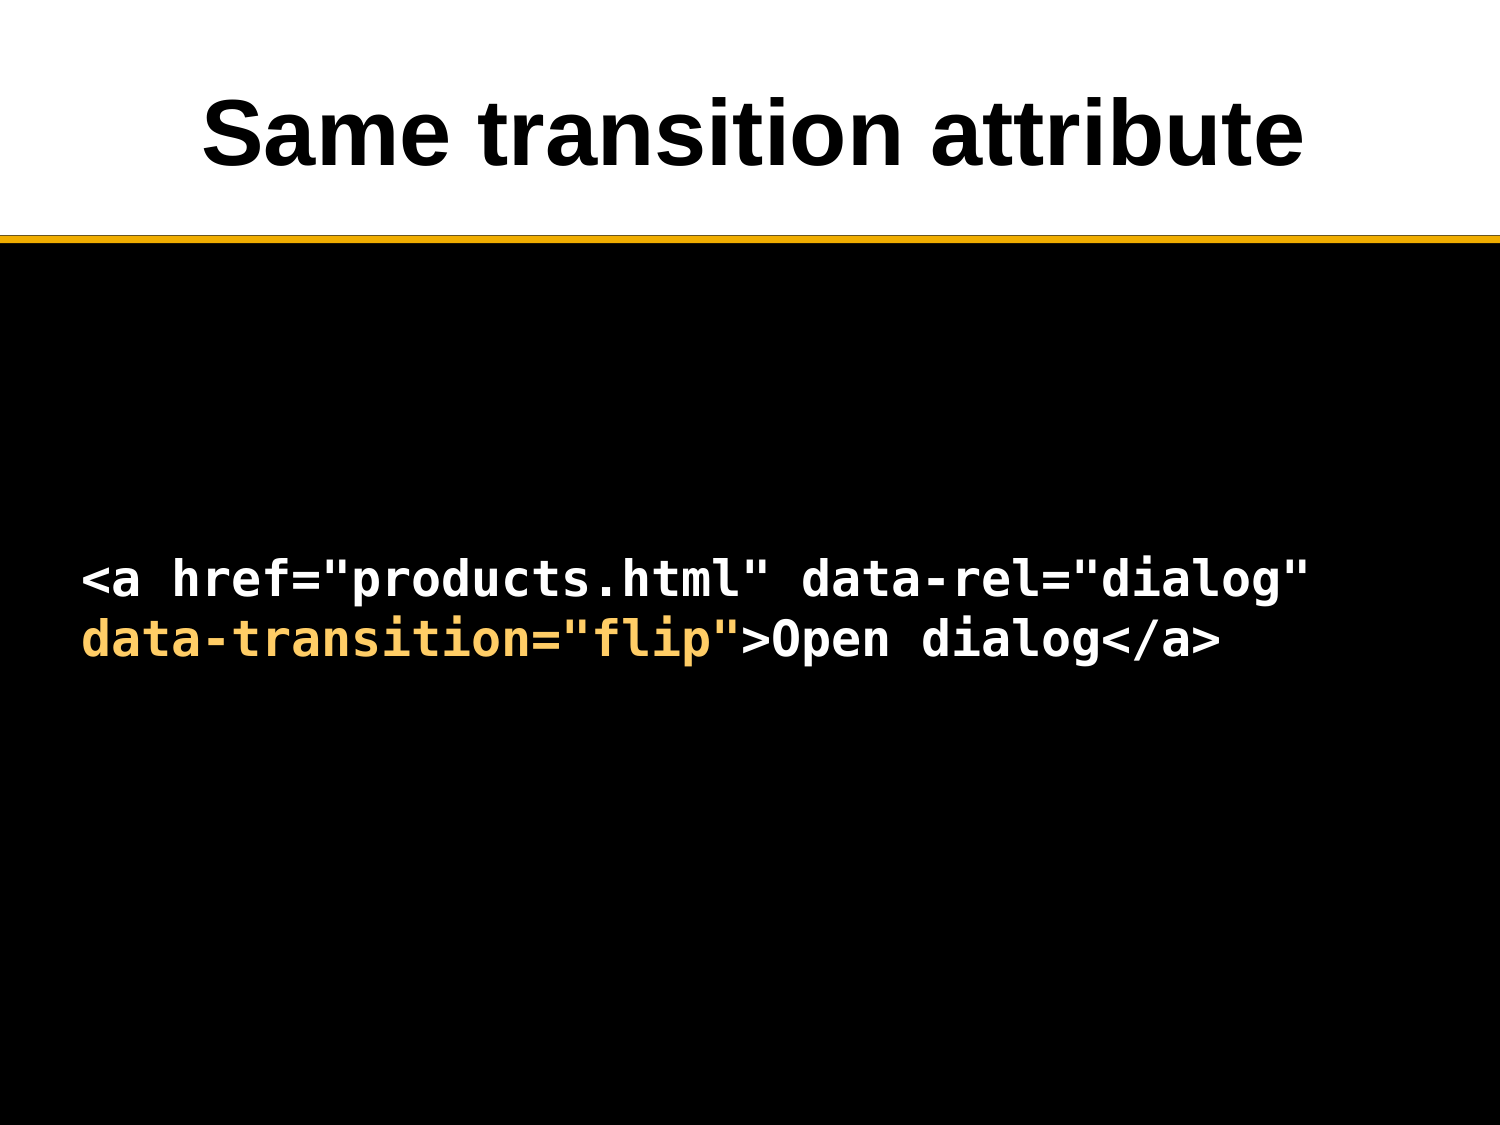

# Same transition attribute

	<a href="products.html" data-rel="dialog" data-transition="flip">Open dialog</a>